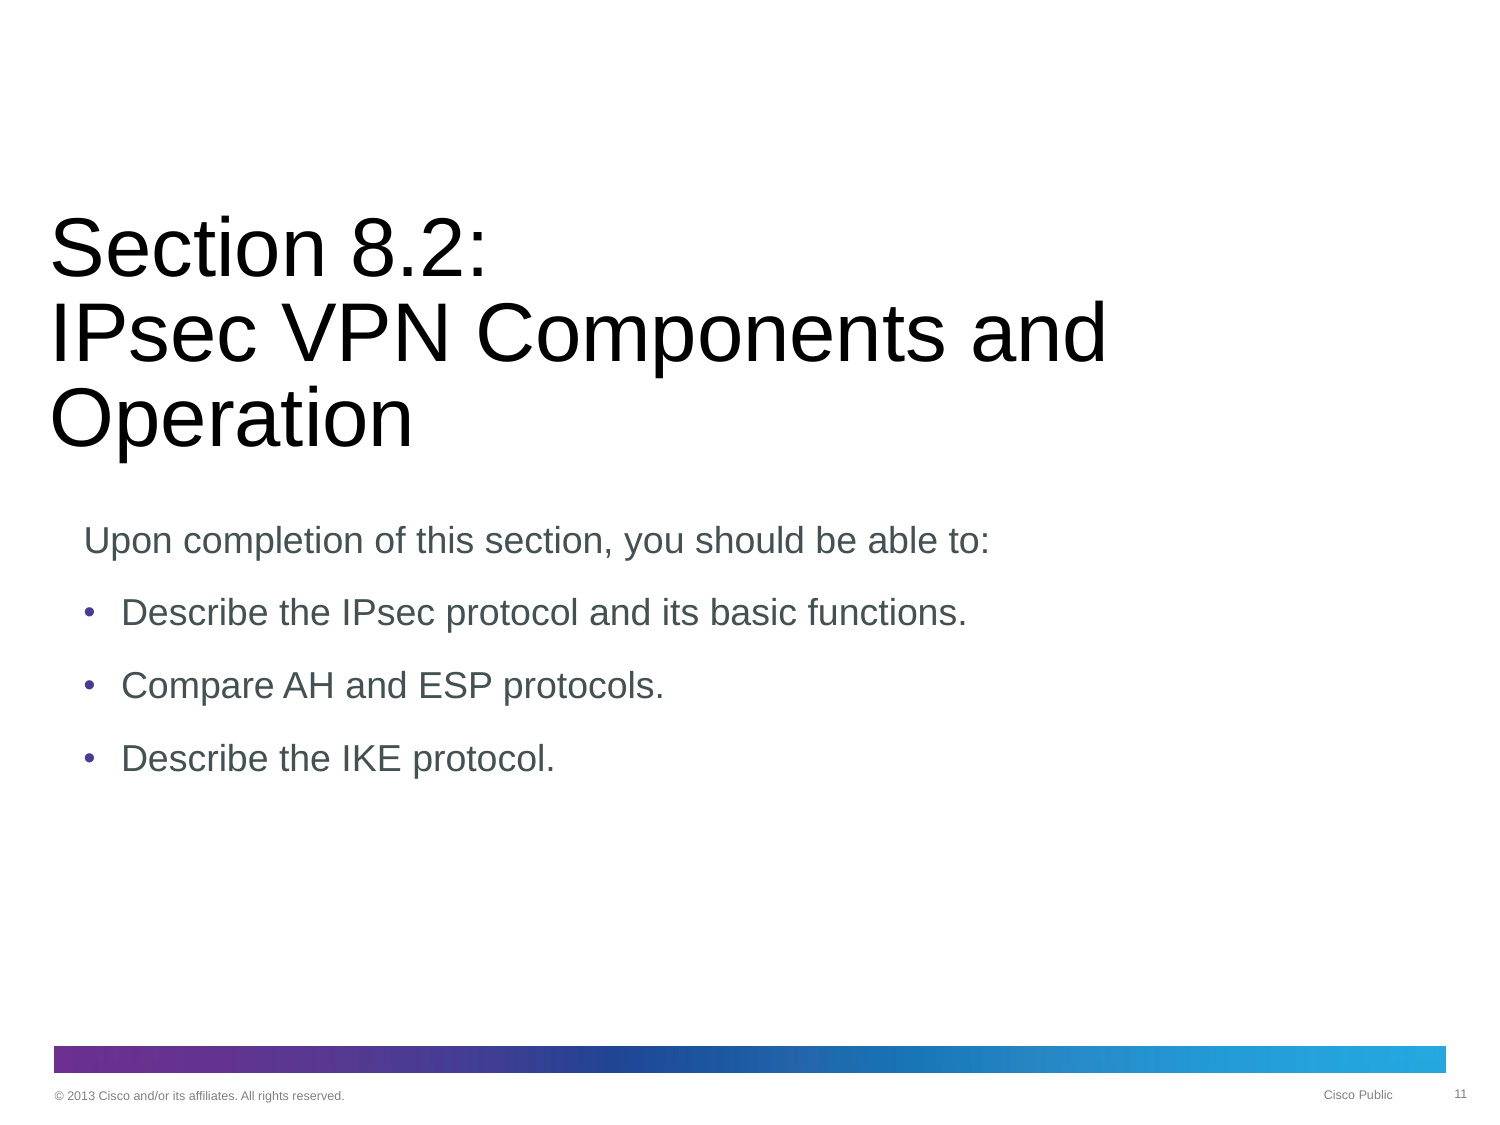

# Section 8.2: IPsec VPN Components and Operation
Upon completion of this section, you should be able to:
Describe the IPsec protocol and its basic functions.
Compare AH and ESP protocols.
Describe the IKE protocol.